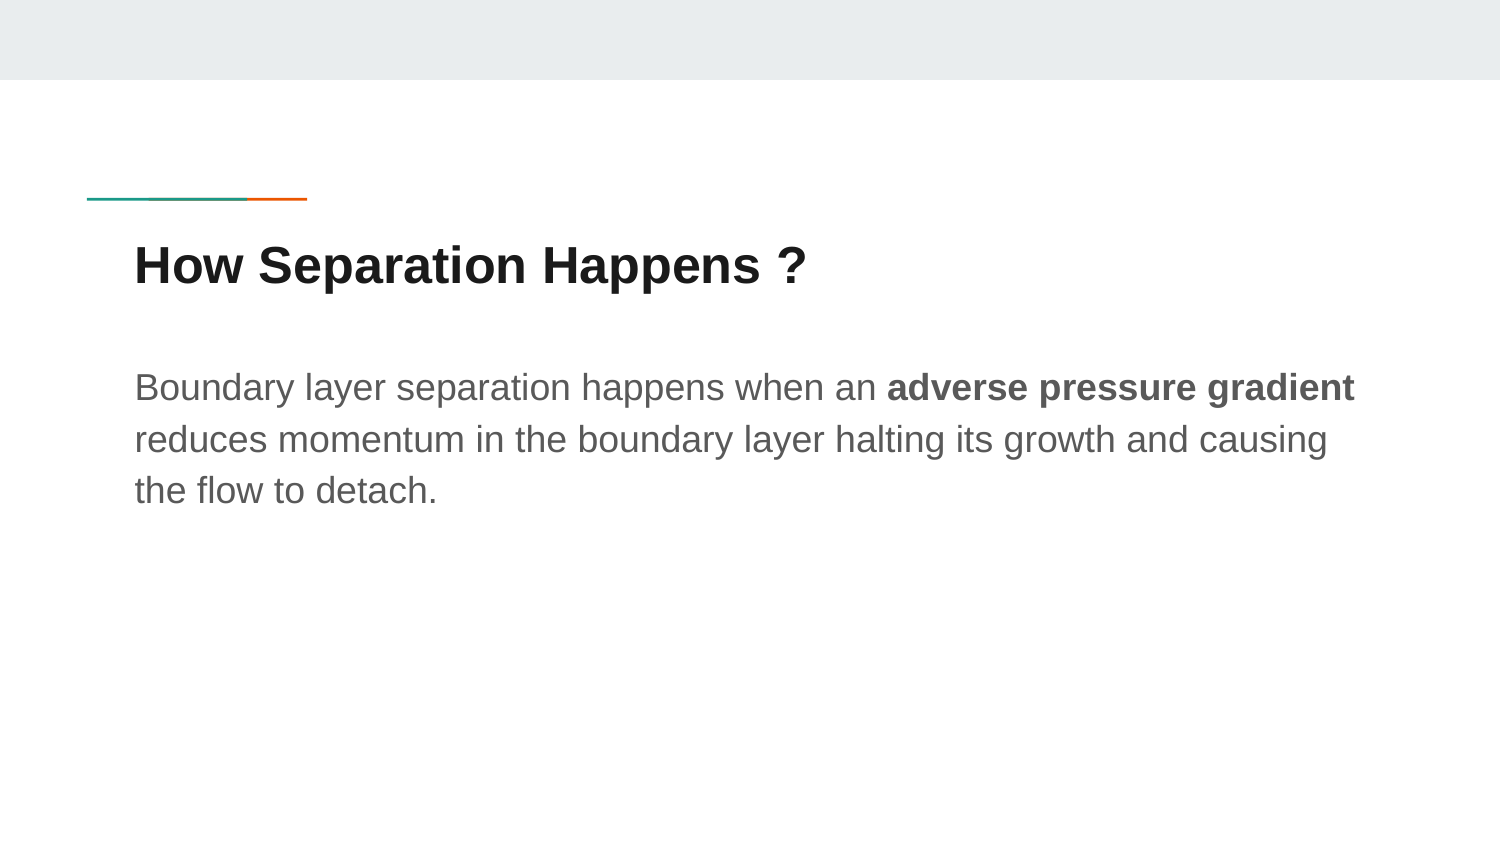

# How Separation Happens ?
Boundary layer separation happens when an adverse pressure gradient reduces momentum in the boundary layer halting its growth and causing the flow to detach.